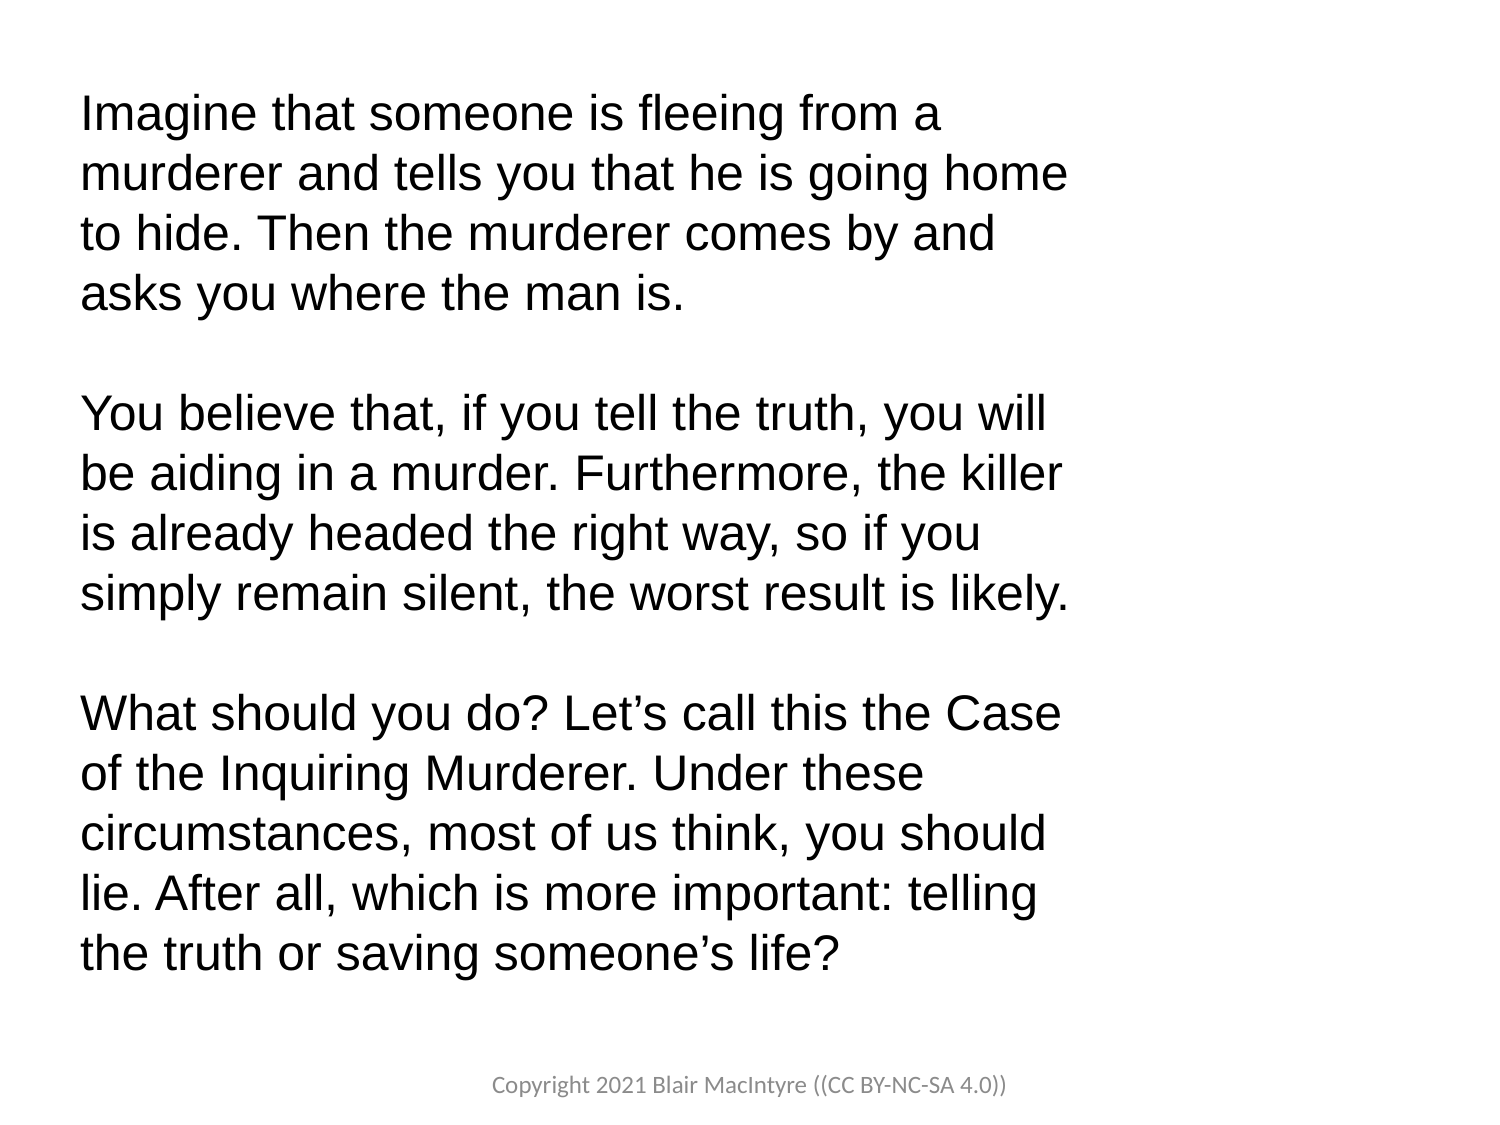

Imagine that someone is fleeing from a murderer and tells you that he is going home to hide. Then the murderer comes by and asks you where the man is.

You believe that, if you tell the truth, you will be aiding in a murder. Furthermore, the killer is already headed the right way, so if you simply remain silent, the worst result is likely.

What should you do? Let’s call this the Case of the Inquiring Murderer. Under these circumstances, most of us think, you should lie. After all, which is more important: telling the truth or saving someone’s life?
Copyright 2021 Blair MacIntyre ((CC BY-NC-SA 4.0))